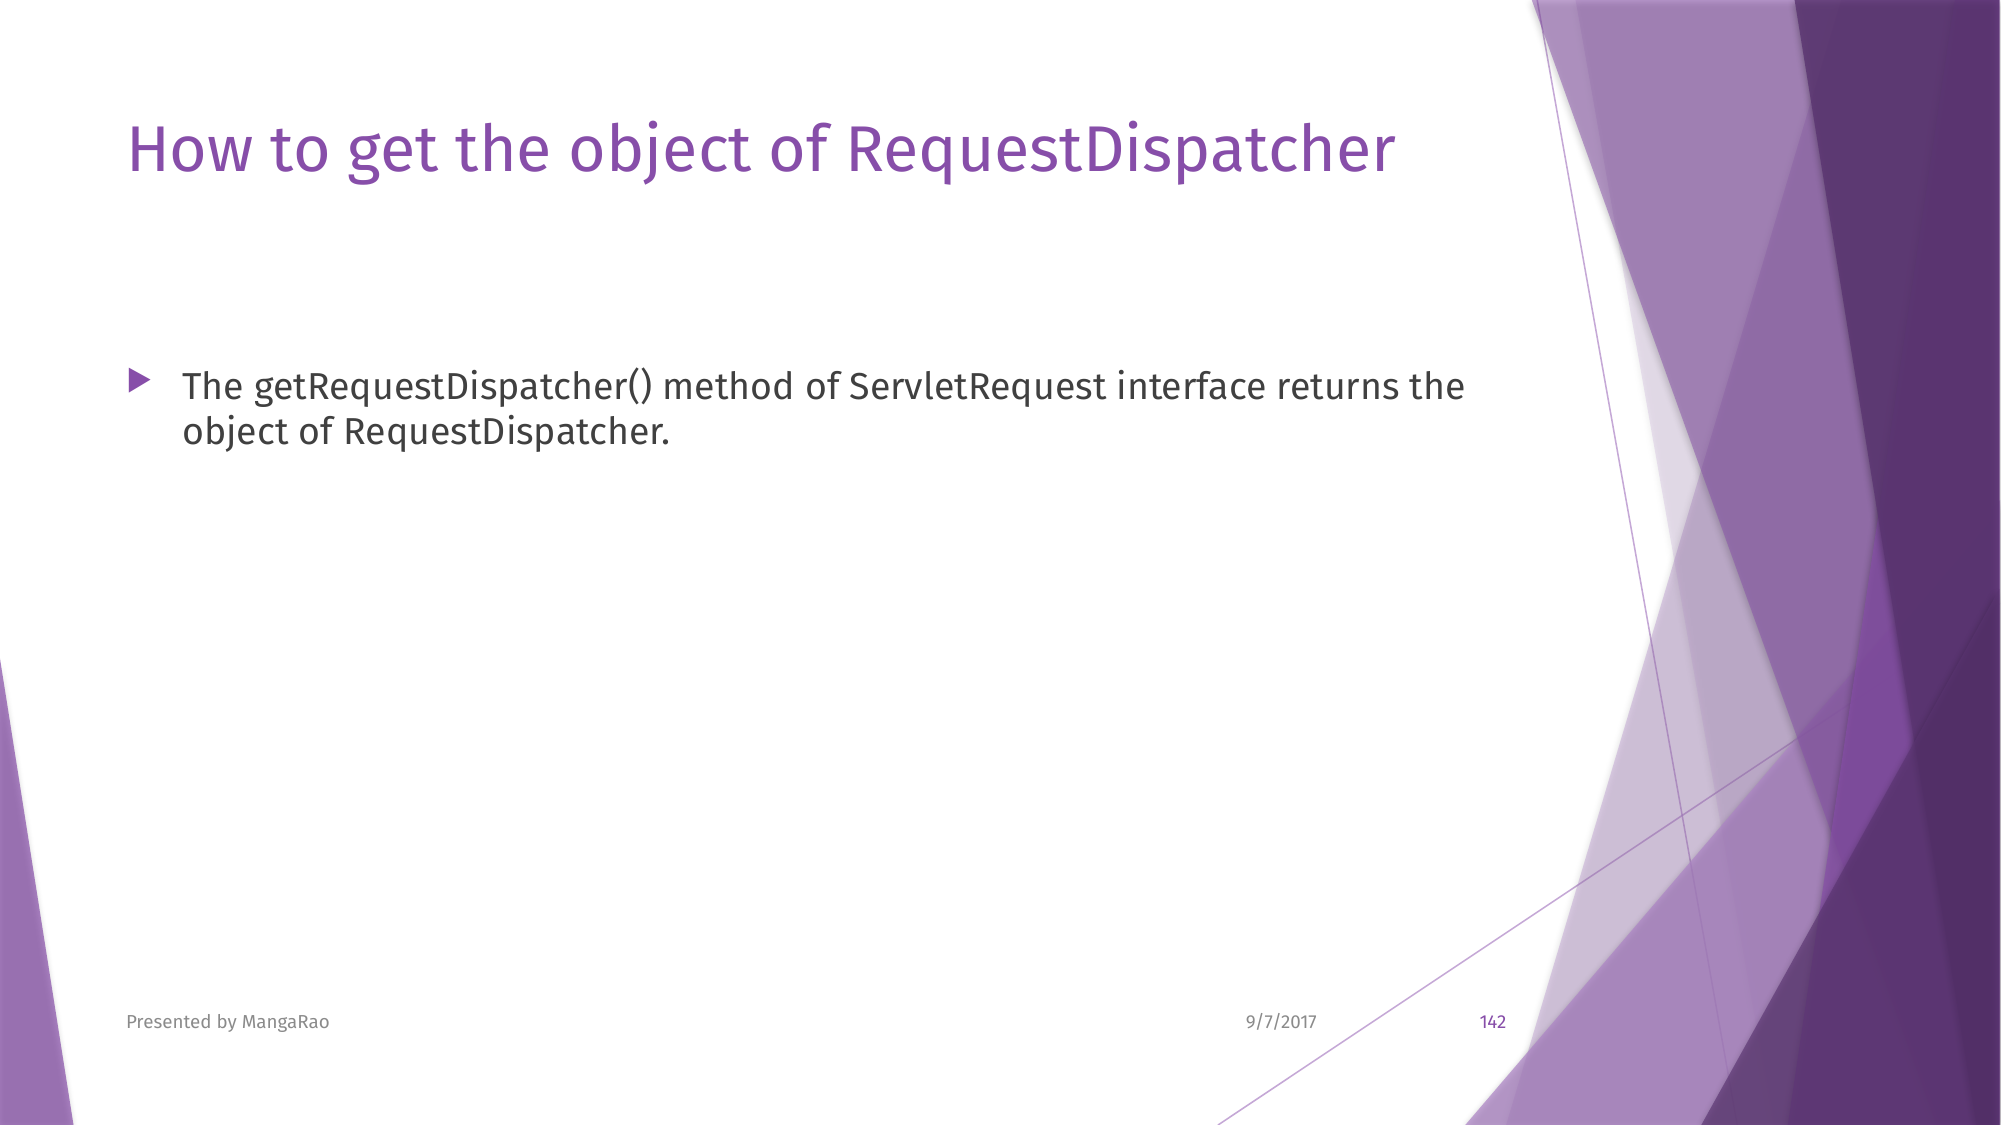

# How to get the object of RequestDispatcher
The getRequestDispatcher() method of ServletRequest interface returns the object of RequestDispatcher.
Presented by MangaRao
9/7/2017
142